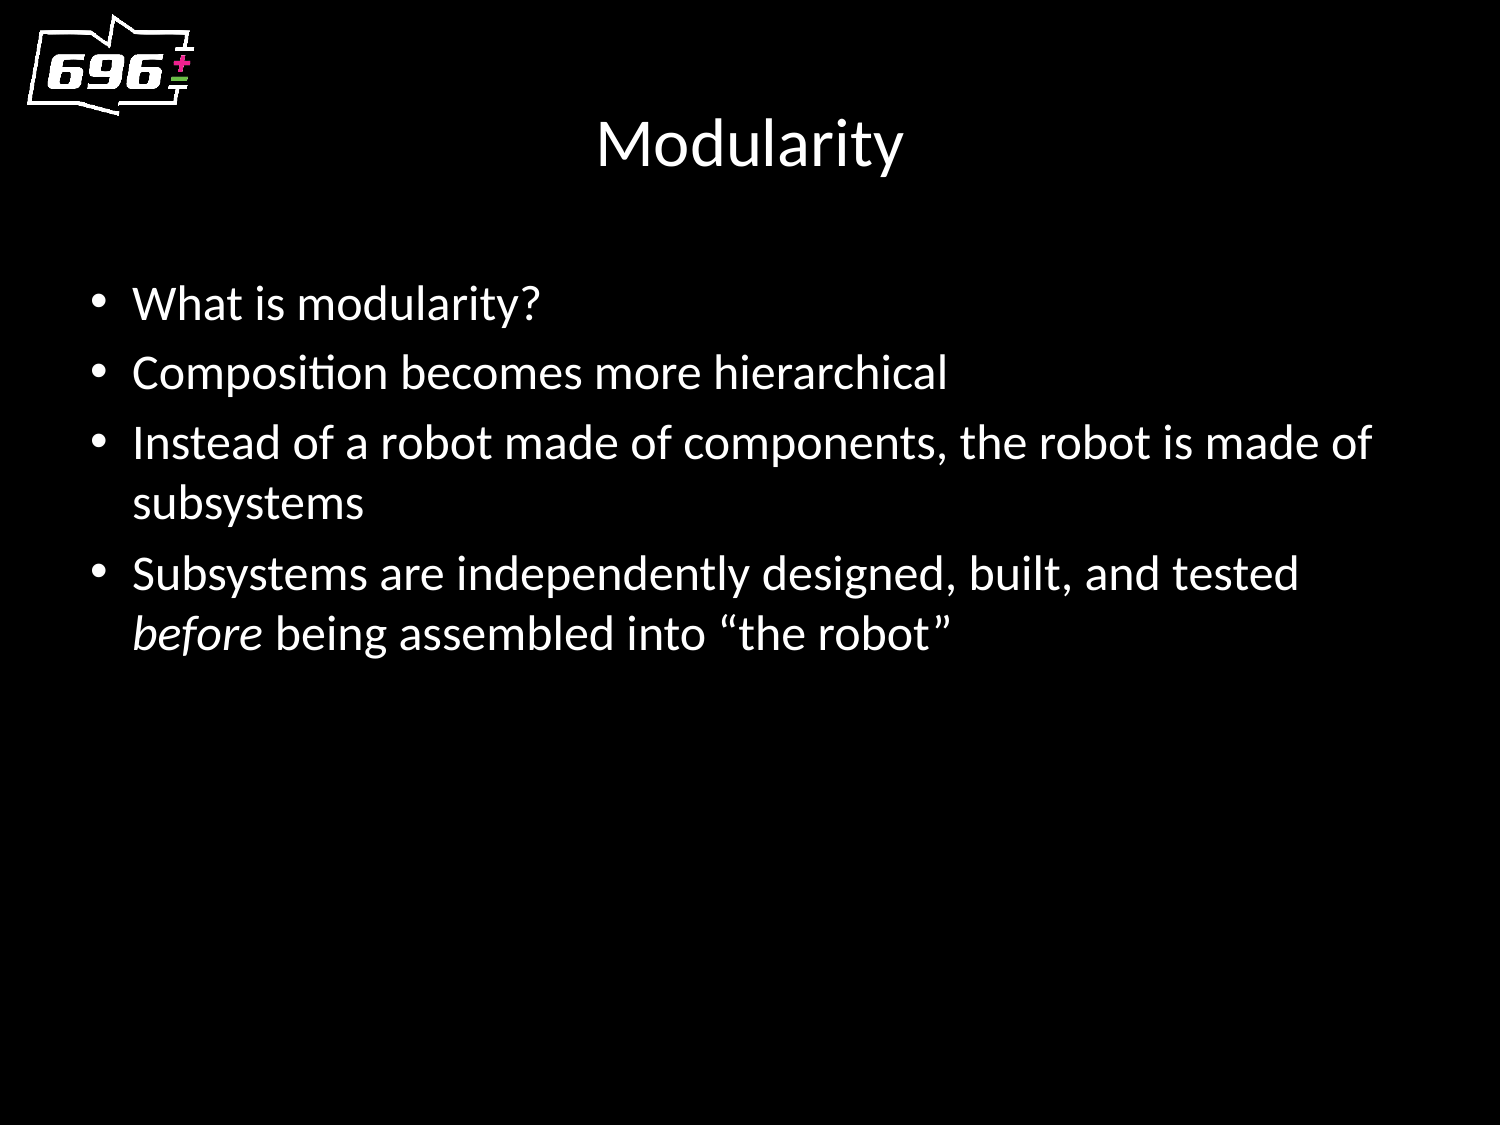

# Modularity
What is modularity?
Composition becomes more hierarchical
Instead of a robot made of components, the robot is made of subsystems
Subsystems are independently designed, built, and tested before being assembled into “the robot”